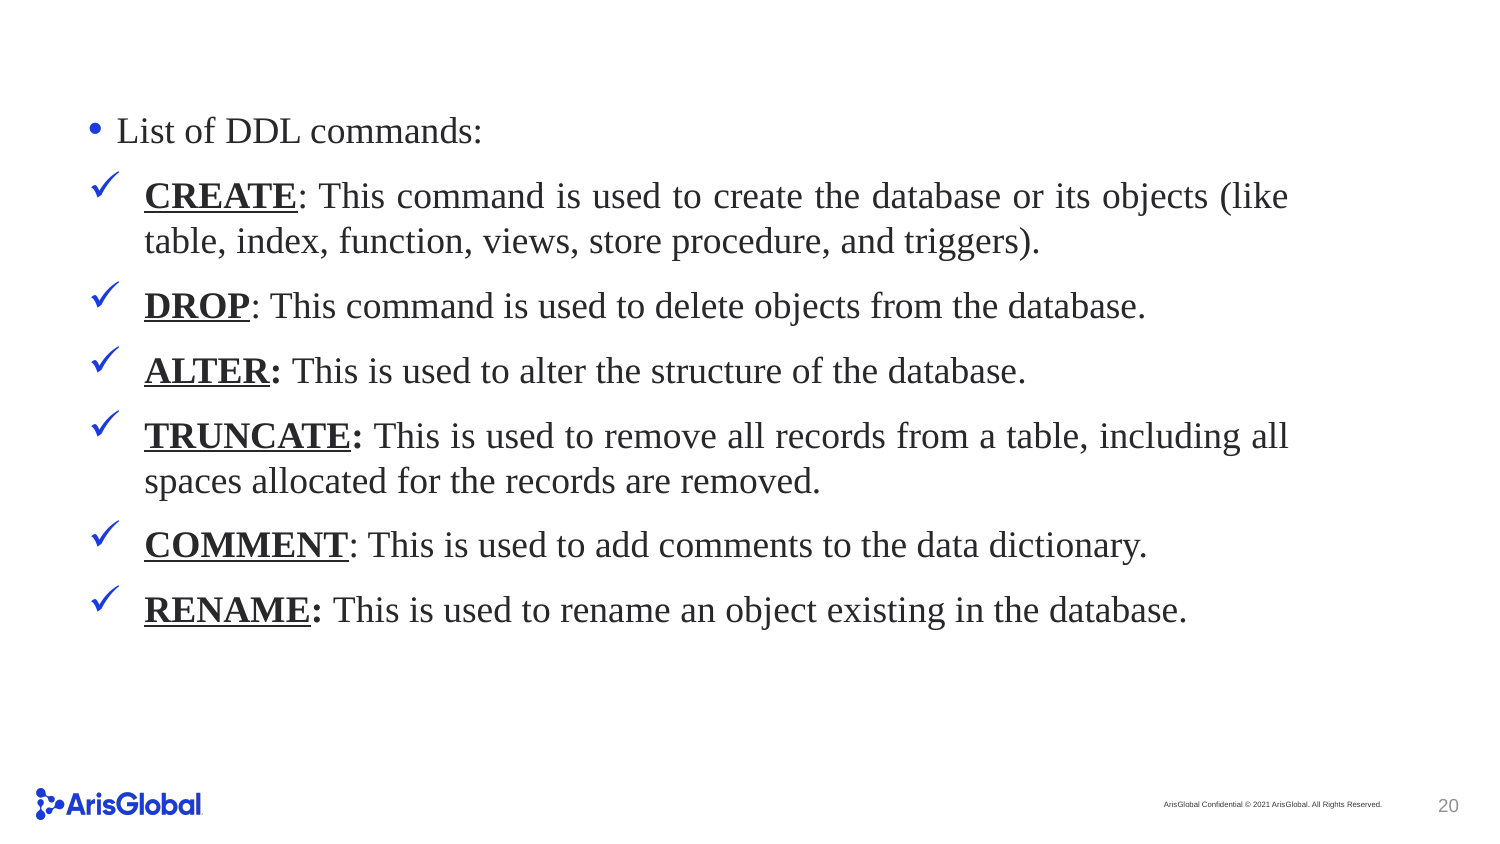

List of DDL commands:
CREATE: This command is used to create the database or its objects (like table, index, function, views, store procedure, and triggers).
DROP: This command is used to delete objects from the database.
ALTER: This is used to alter the structure of the database.
TRUNCATE: This is used to remove all records from a table, including all spaces allocated for the records are removed.
COMMENT: This is used to add comments to the data dictionary.
RENAME: This is used to rename an object existing in the database.

20
ArisGlobal Confidential © 2021 ArisGlobal. All Rights Reserved.